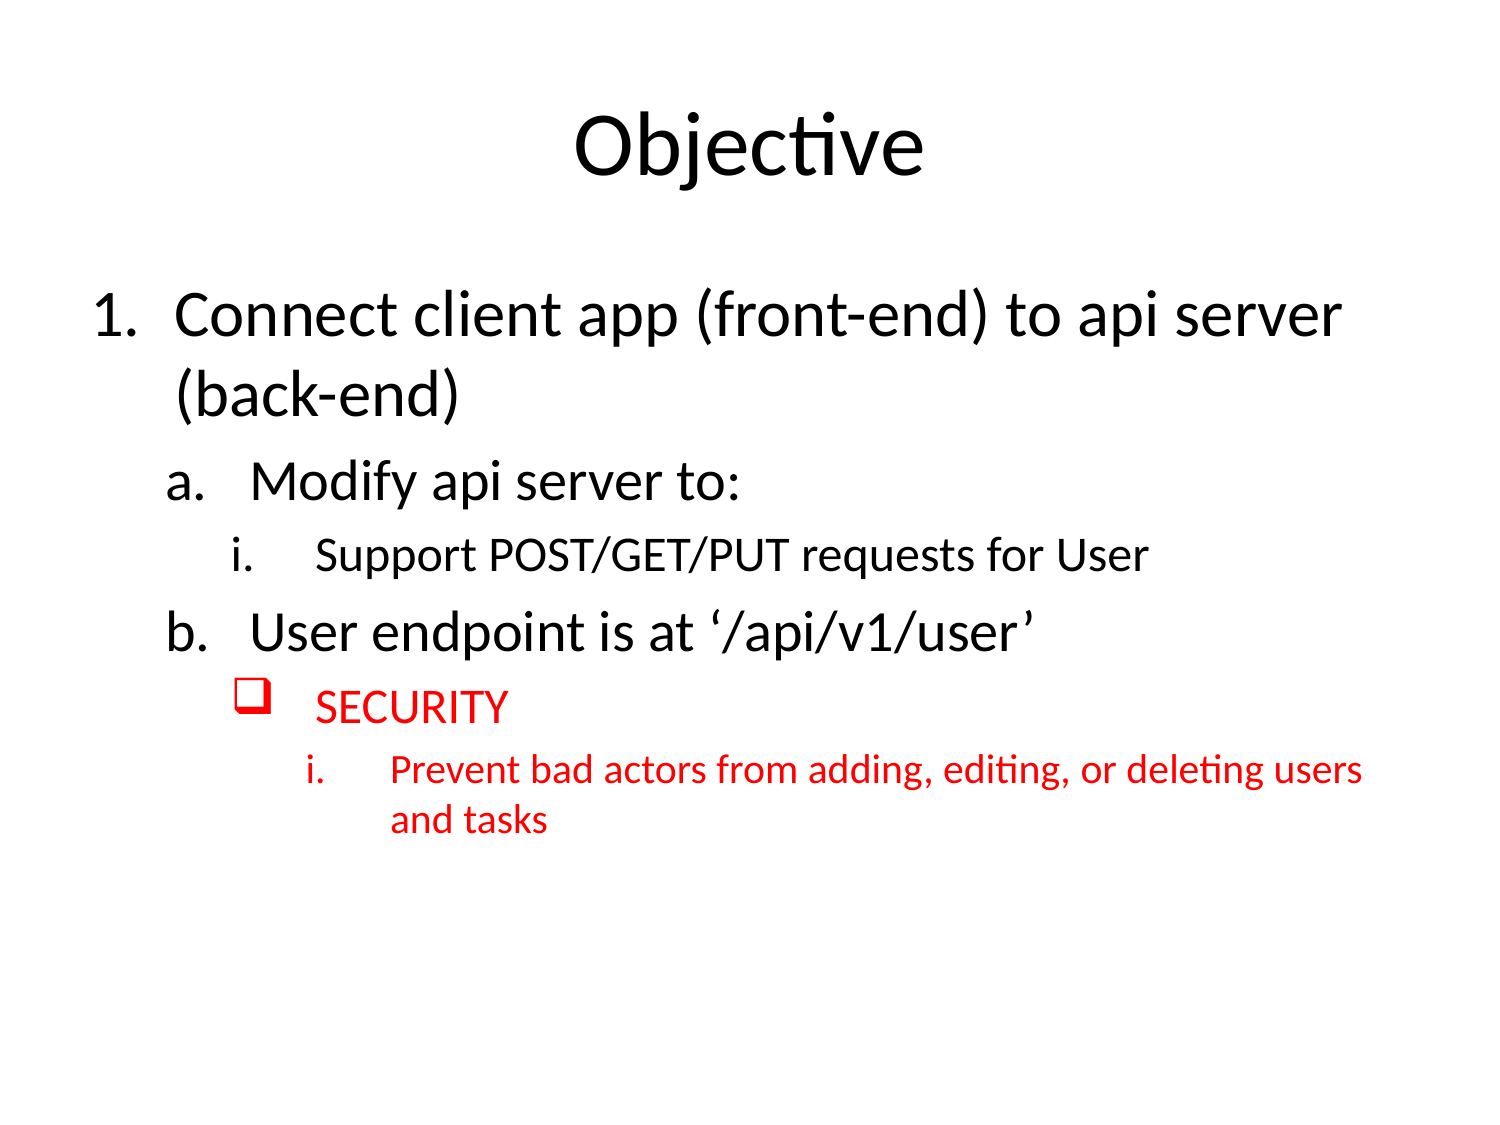

# Objective
Connect client app (front-end) to api server (back-end)
Modify api server to:
Support POST/GET/PUT requests for User
User endpoint is at ‘/api/v1/user’
SECURITY
Prevent bad actors from adding, editing, or deleting users and tasks